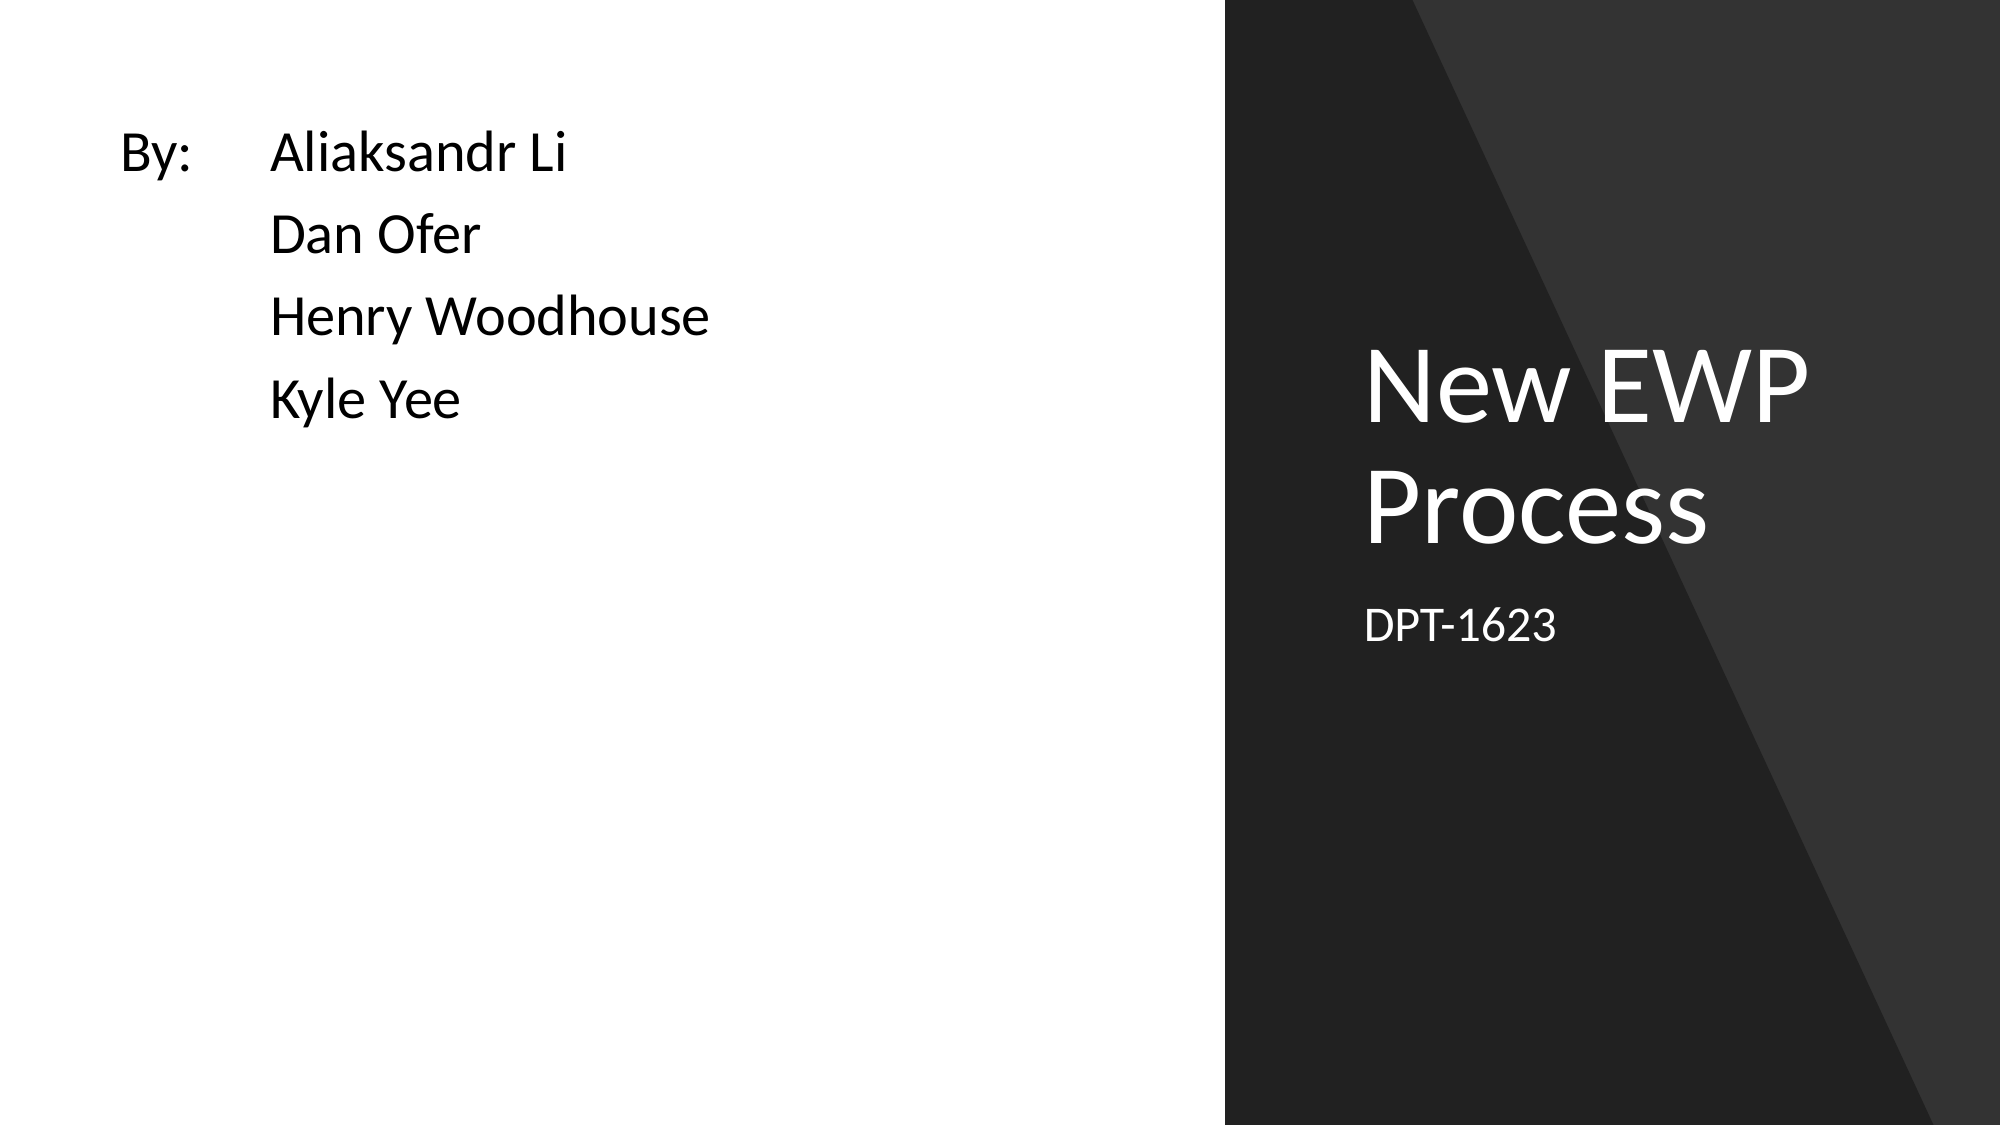

By: 	Aliaksandr Li
	Dan Ofer
	Henry Woodhouse
	Kyle Yee
# New EWP Process
DPT-1623